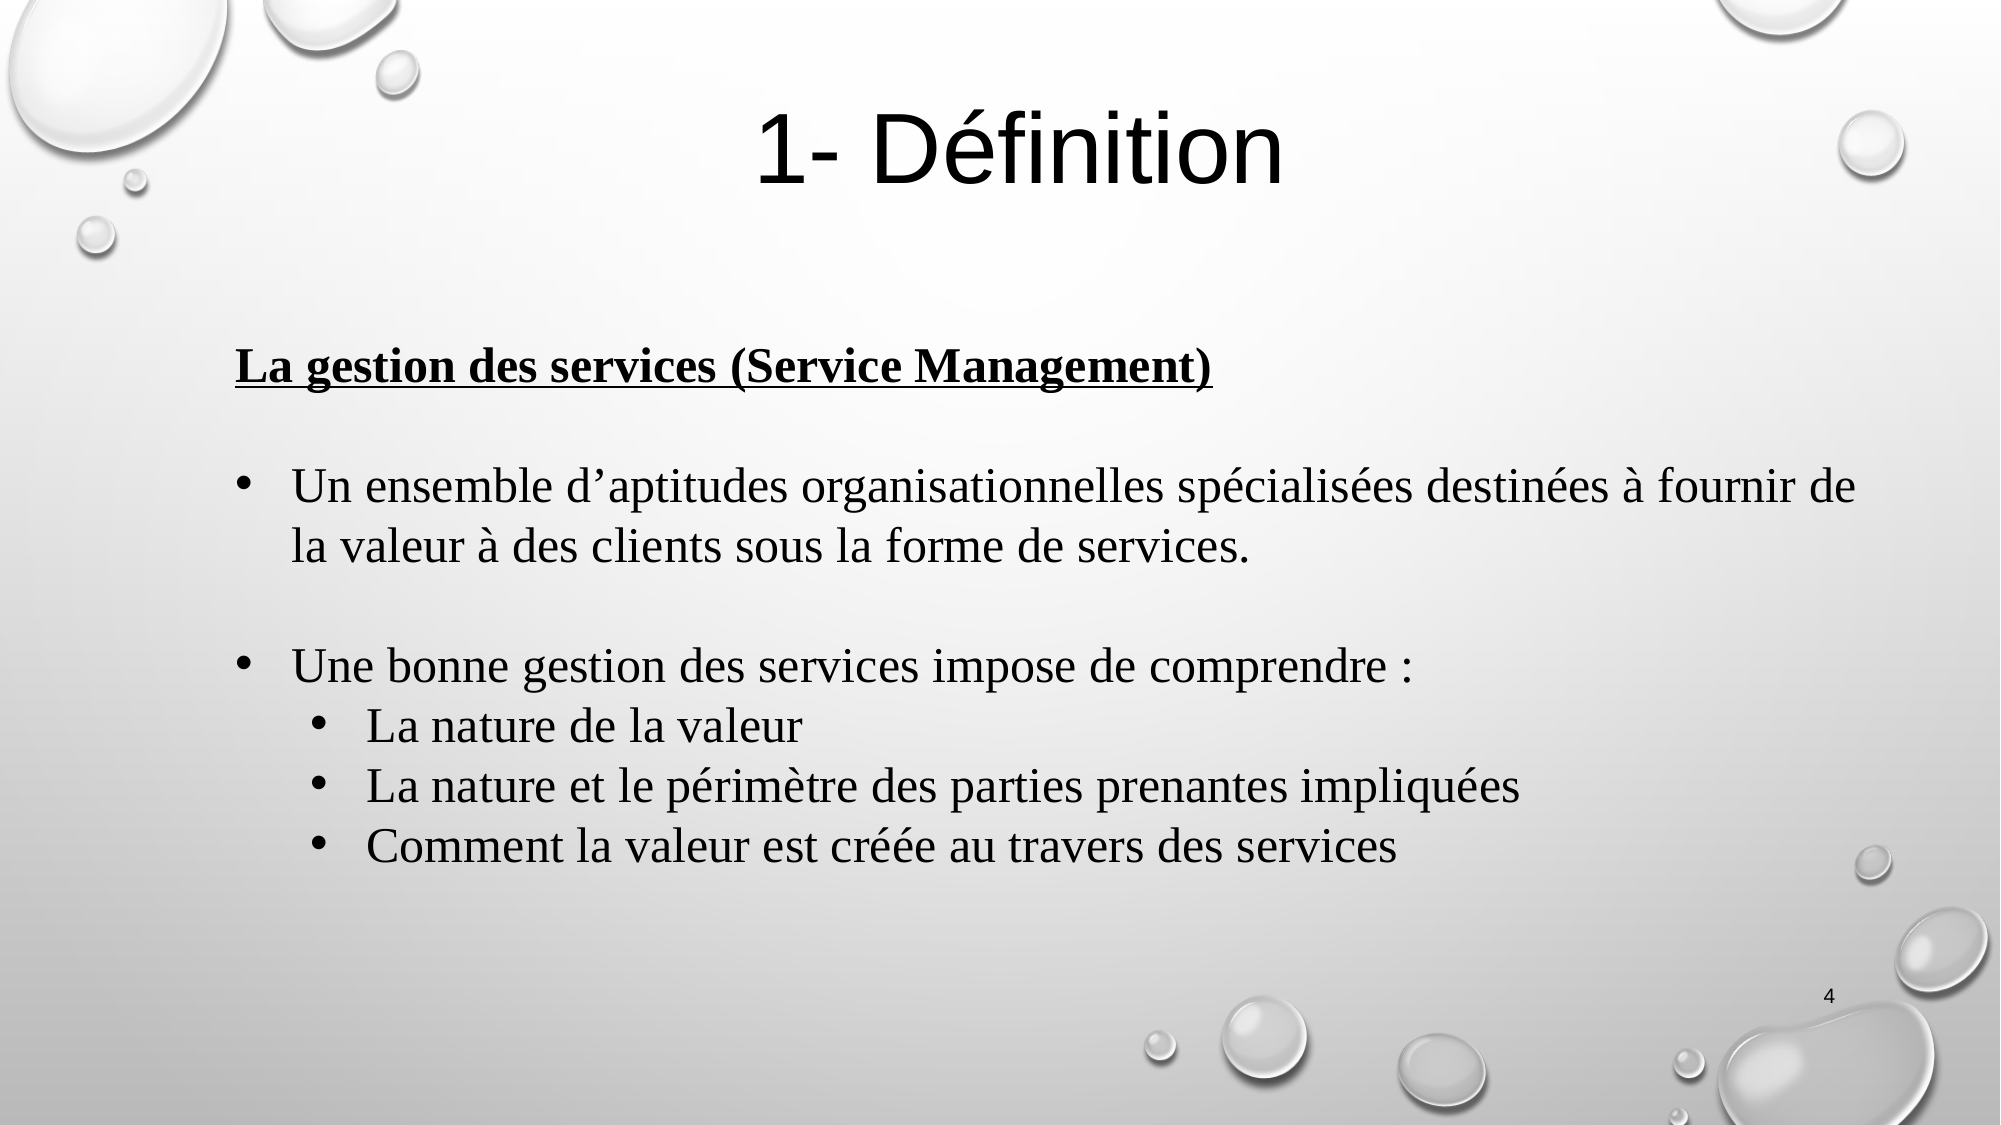

1- Définition
La gestion des services (Service Management)

Un ensemble d’aptitudes organisationnelles spécialisées destinées à fournir de la valeur à des clients sous la forme de services.

Une bonne gestion des services impose de comprendre :
La nature de la valeur
La nature et le périmètre des parties prenantes impliquées
Comment la valeur est créée au travers des services
4